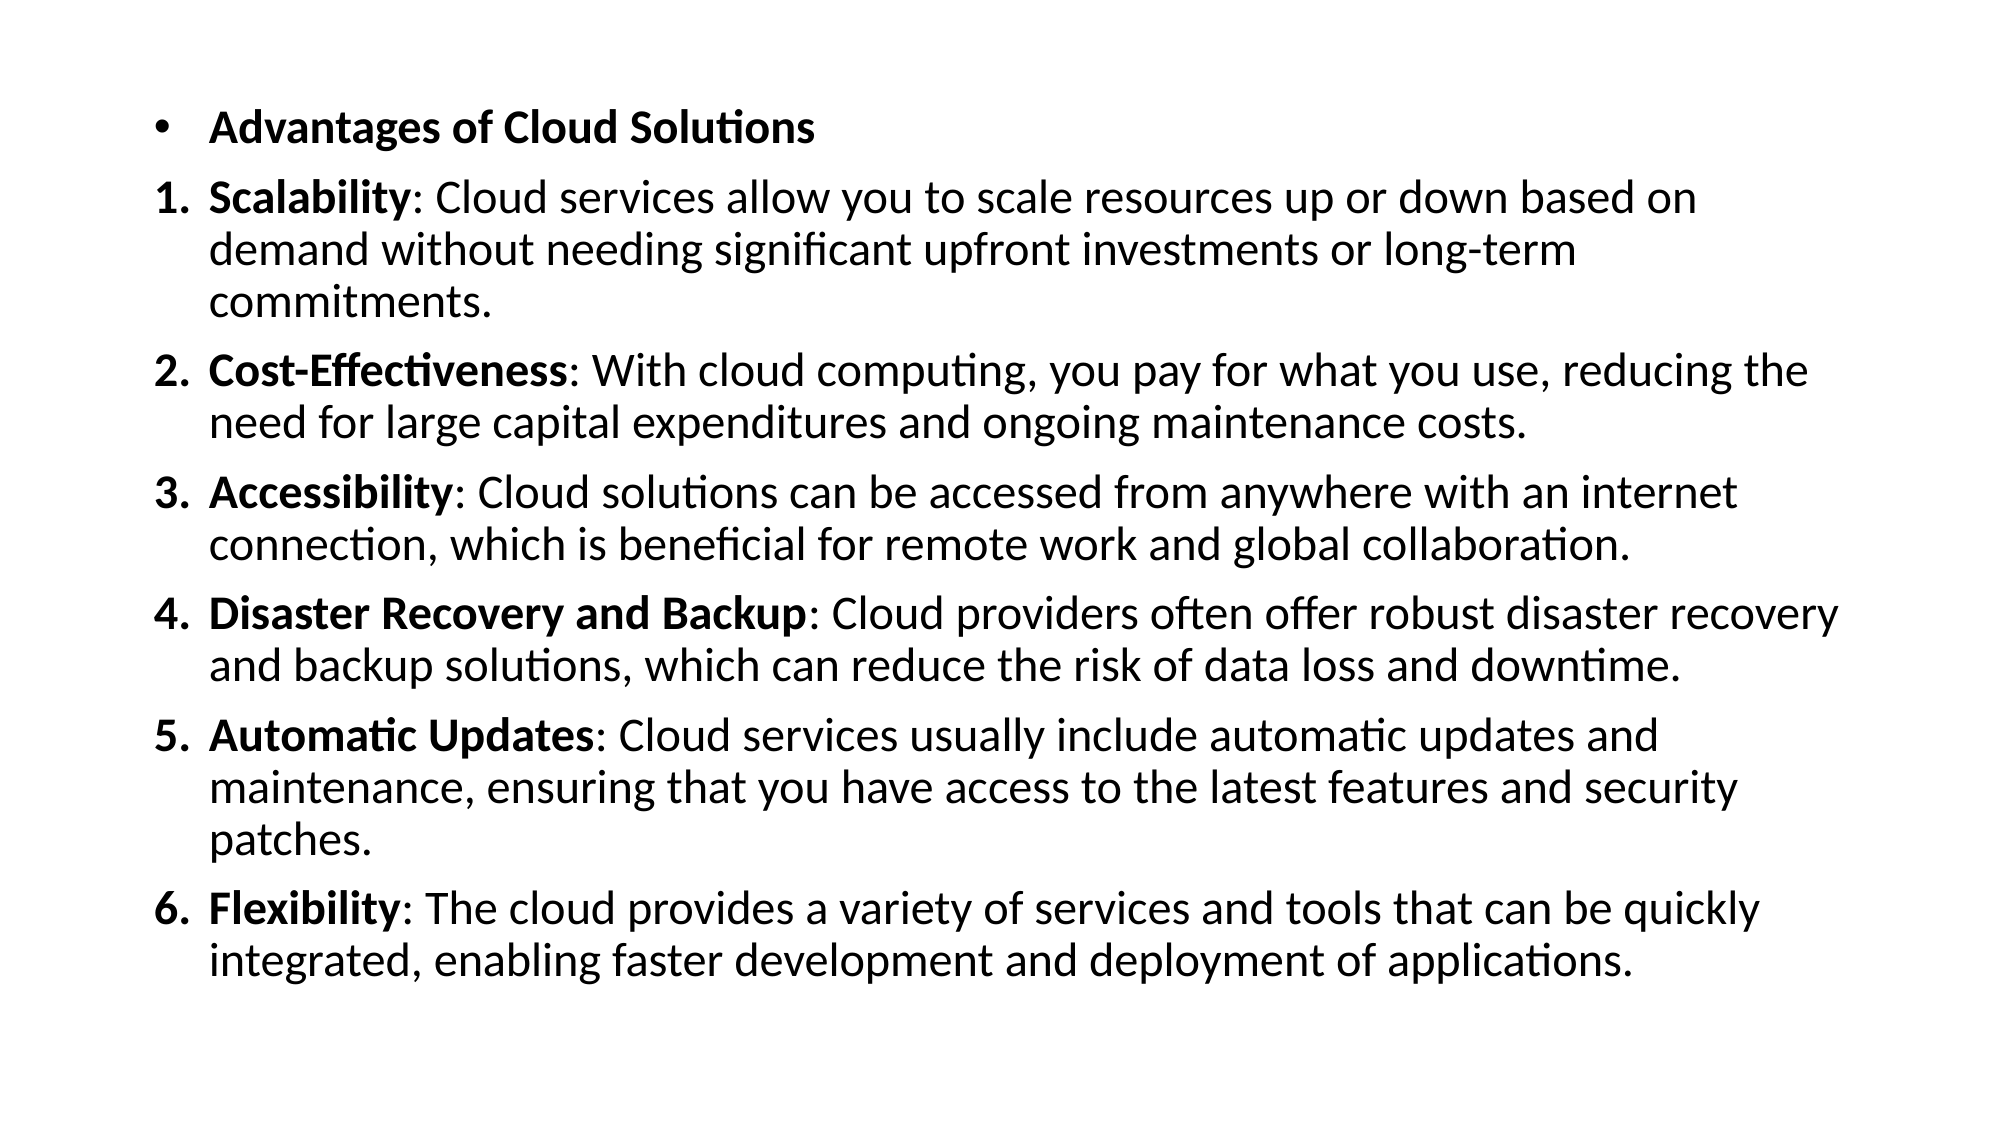

Advantages of Cloud Solutions
Scalability: Cloud services allow you to scale resources up or down based on demand without needing significant upfront investments or long-term commitments.
Cost-Effectiveness: With cloud computing, you pay for what you use, reducing the need for large capital expenditures and ongoing maintenance costs.
Accessibility: Cloud solutions can be accessed from anywhere with an internet connection, which is beneficial for remote work and global collaboration.
Disaster Recovery and Backup: Cloud providers often offer robust disaster recovery and backup solutions, which can reduce the risk of data loss and downtime.
Automatic Updates: Cloud services usually include automatic updates and maintenance, ensuring that you have access to the latest features and security patches.
Flexibility: The cloud provides a variety of services and tools that can be quickly integrated, enabling faster development and deployment of applications.